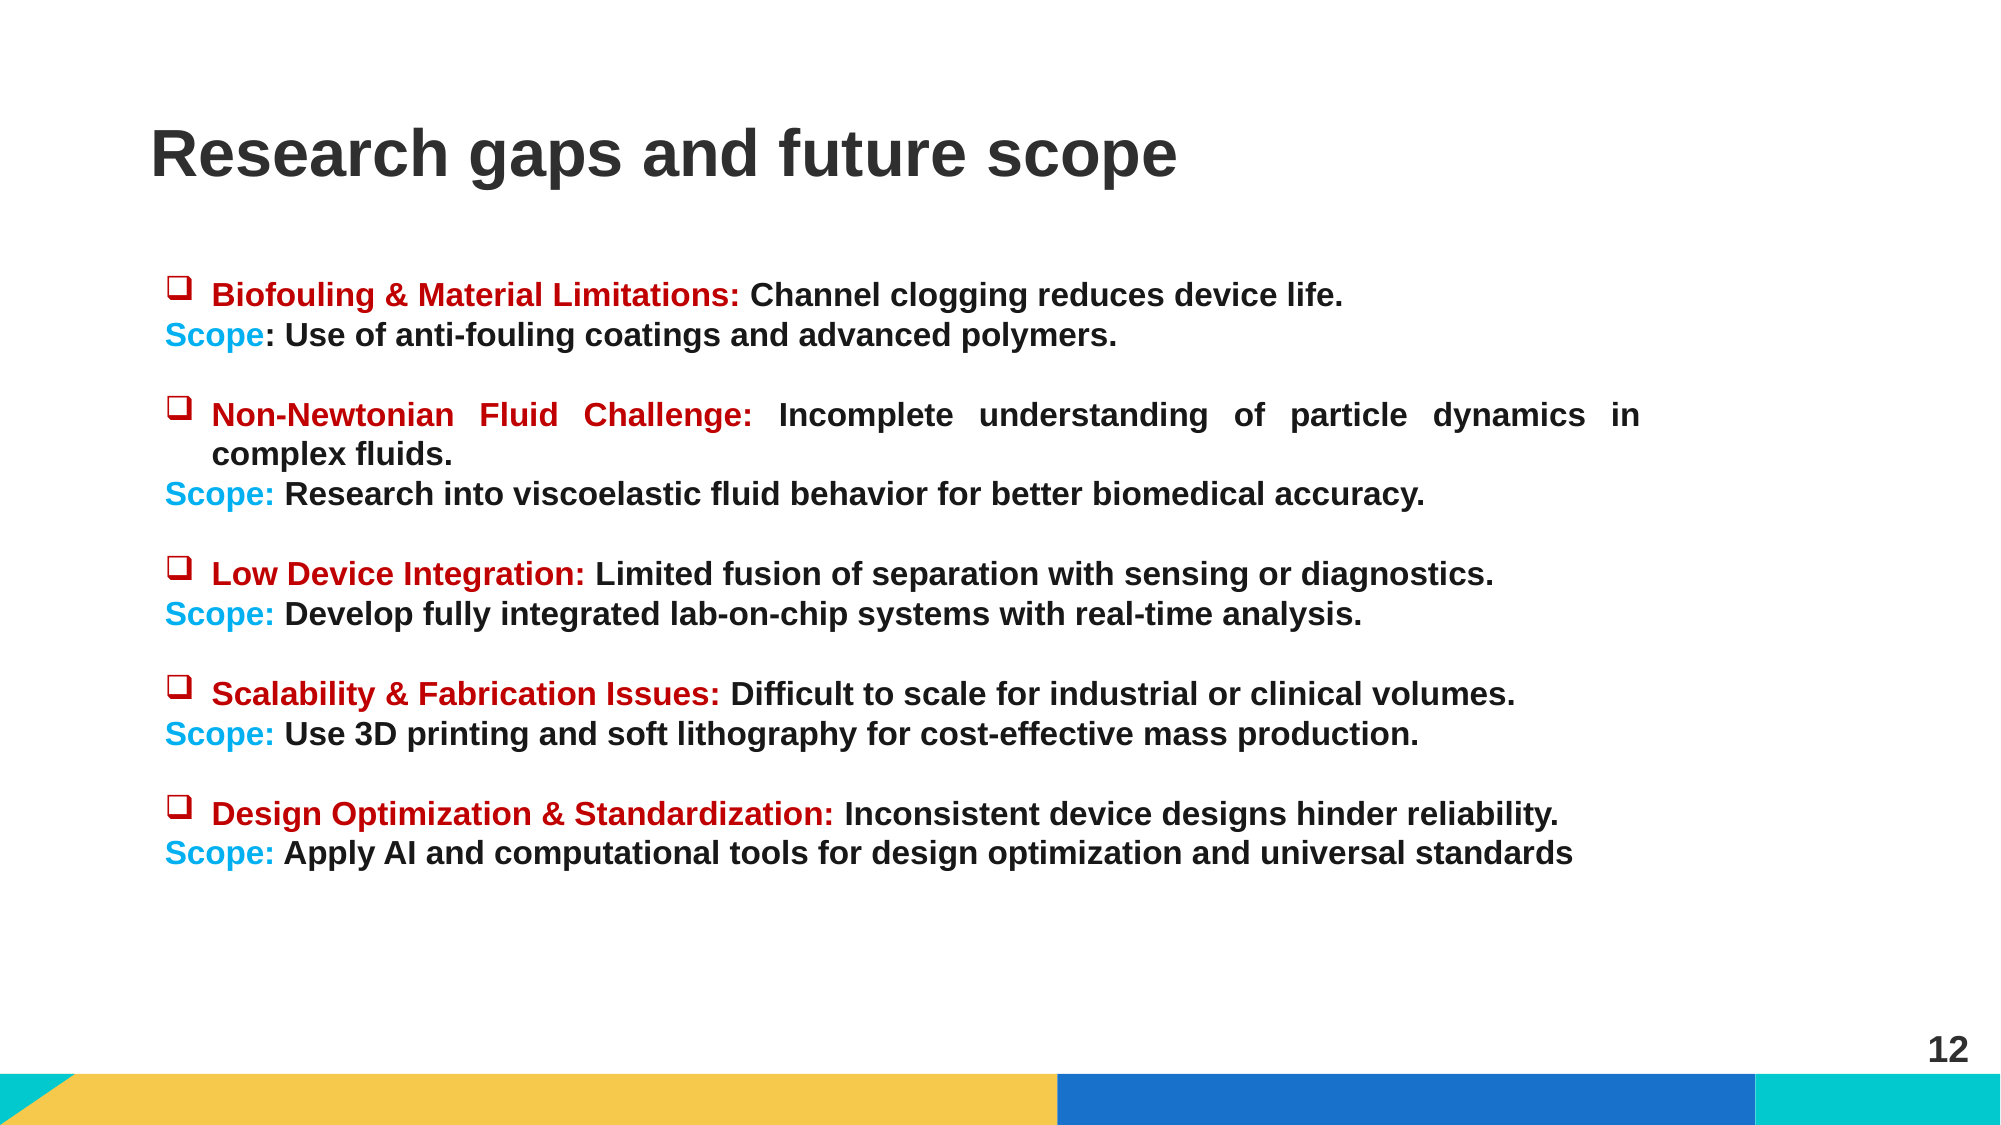

# Research gaps and future scope
Biofouling & Material Limitations: Channel clogging reduces device life.
Scope: Use of anti-fouling coatings and advanced polymers.

Non-Newtonian Fluid Challenge: Incomplete understanding of particle dynamics in complex fluids.
Scope: Research into viscoelastic fluid behavior for better biomedical accuracy.

Low Device Integration: Limited fusion of separation with sensing or diagnostics.
Scope: Develop fully integrated lab-on-chip systems with real-time analysis.

Scalability & Fabrication Issues: Difficult to scale for industrial or clinical volumes.
Scope: Use 3D printing and soft lithography for cost-effective mass production.

Design Optimization & Standardization: Inconsistent device designs hinder reliability.
Scope: Apply AI and computational tools for design optimization and universal standards

12